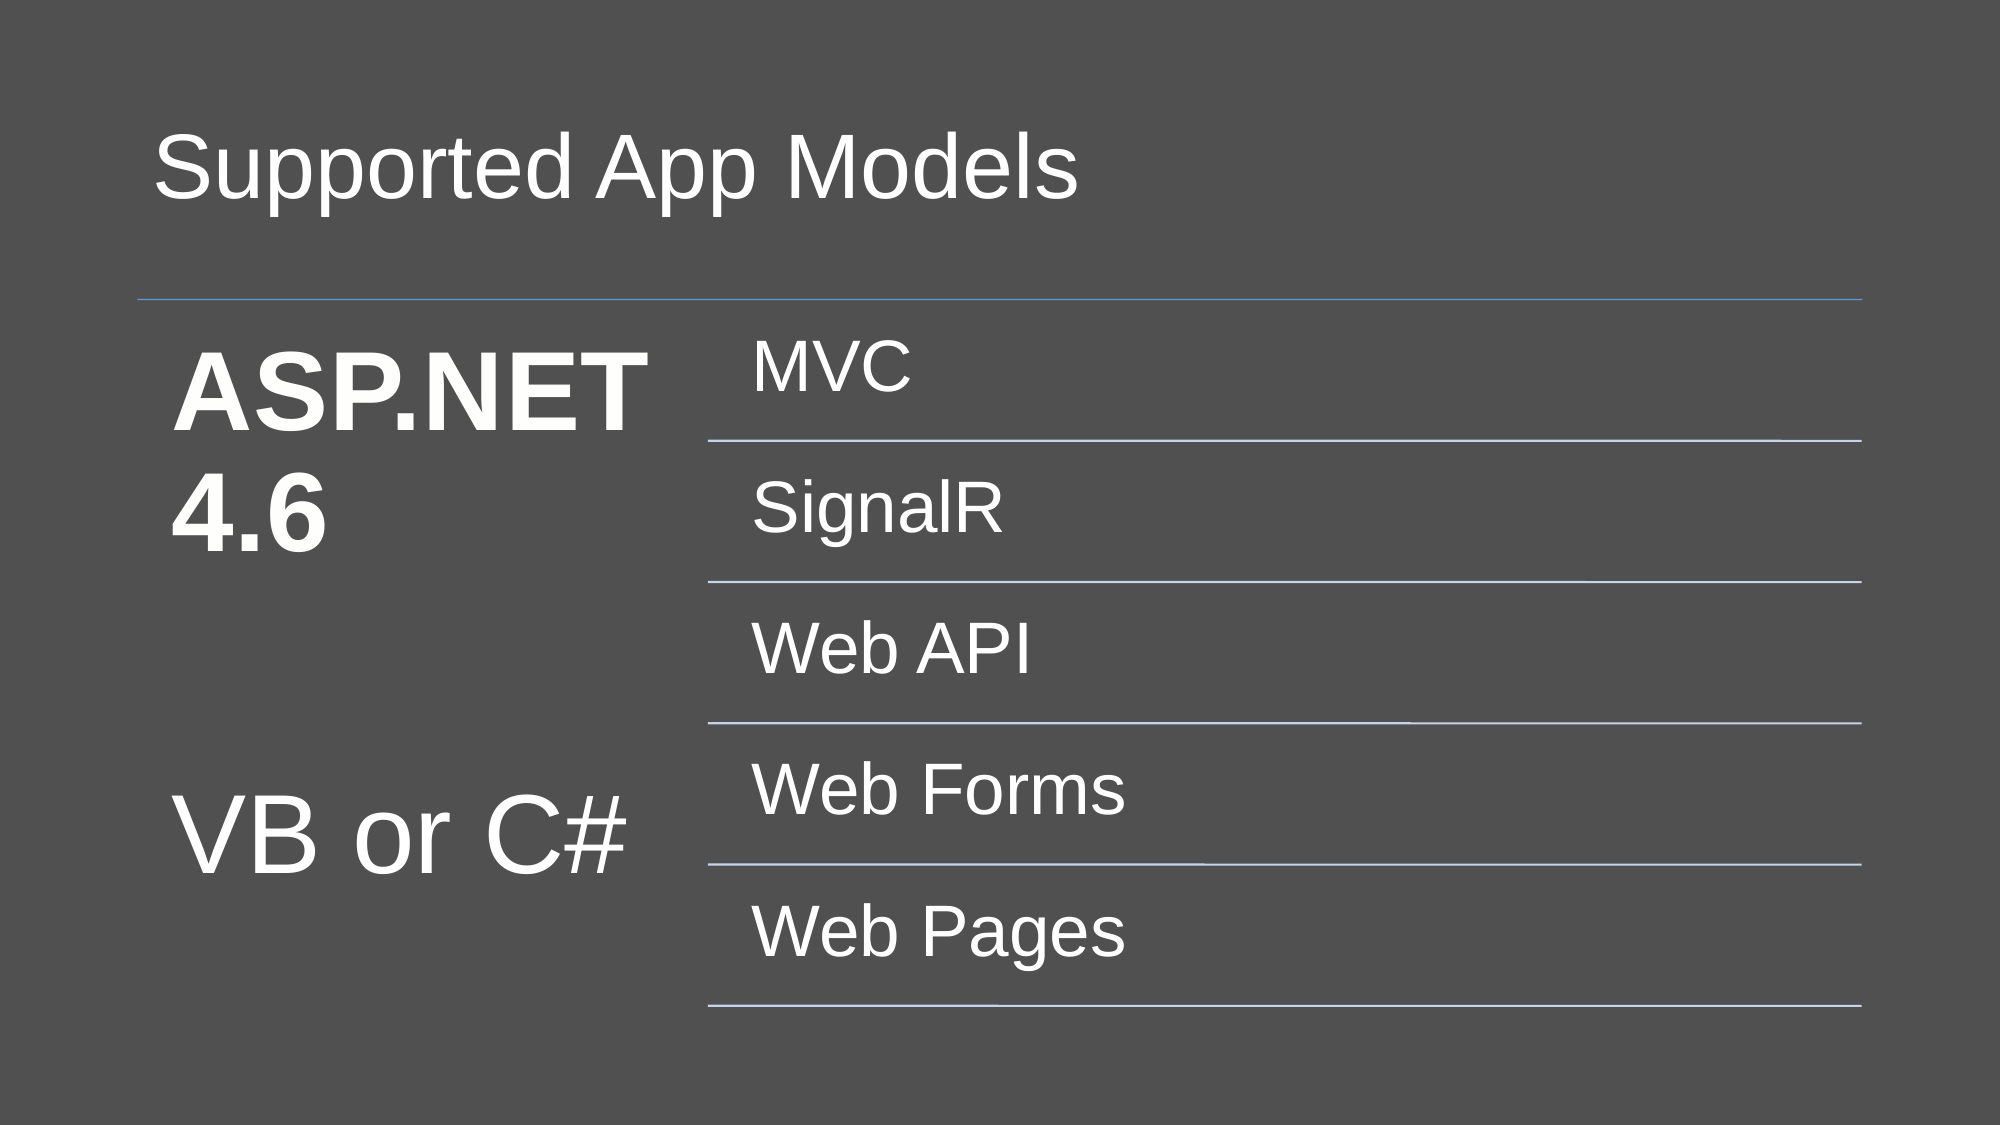

# Supported App Models
ASP.NET 4.6

VB or C#
MVC
SignalR
Web API
Web Forms
Web Pages